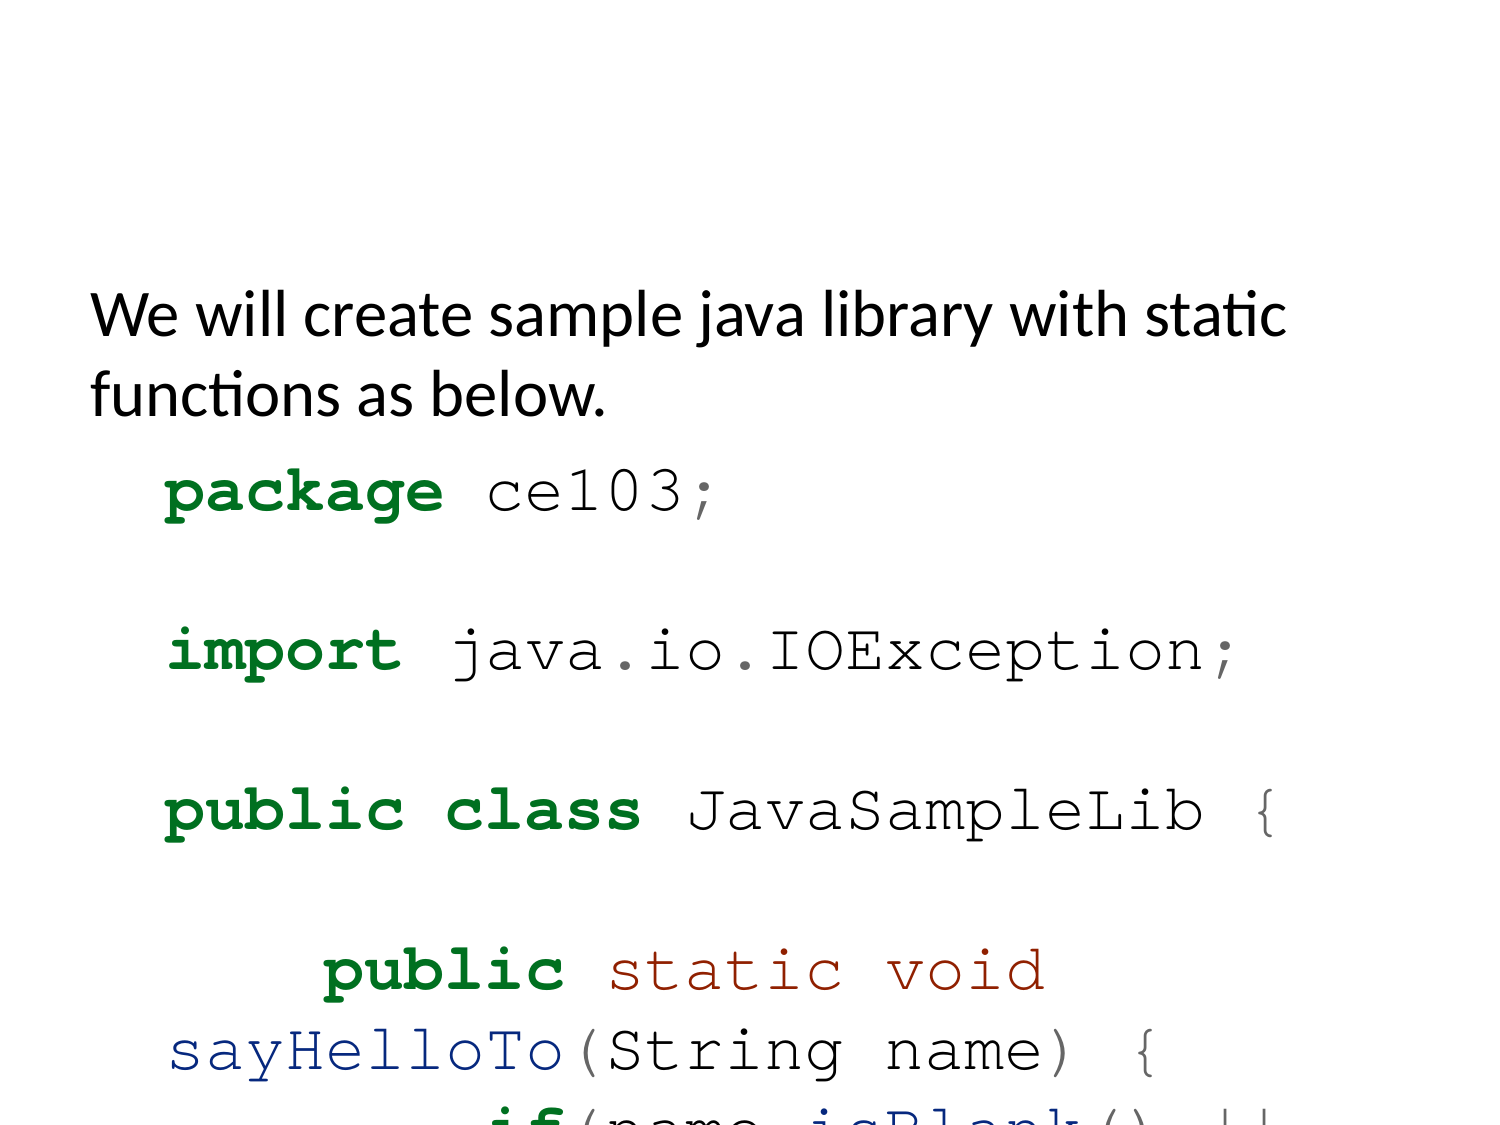

We will create sample java library with static functions as below.
package ce103;
import java.io.IOException;
public class JavaSampleLib {
    public static void sayHelloTo(String name) {
        if(name.isBlank() || name.isEmpty())
        {
            System.out.println("Hello "+name);
        }else {
            System.out.println("Hello There");
        }
    }
    public static int sum(int a,int b)
    {
        int c = 0;
        c = a+b;
        return c;
    }
    public static void main(String[] args) {
        // TODO Auto-generated method stub
        System.out.println("Hello World!");
        JavaSampleLib.sayHelloTo("Computer");
        int result = JavaSampleLib.sum(5, 4);
        System.out.println("Results is" + result);
        System.out.printf("Results is %d \n", result);
        try {
            System.in.read();
        } catch (IOException e) {
            // TODO Auto-generated catch block
            e.printStackTrace();
        }
    }
}